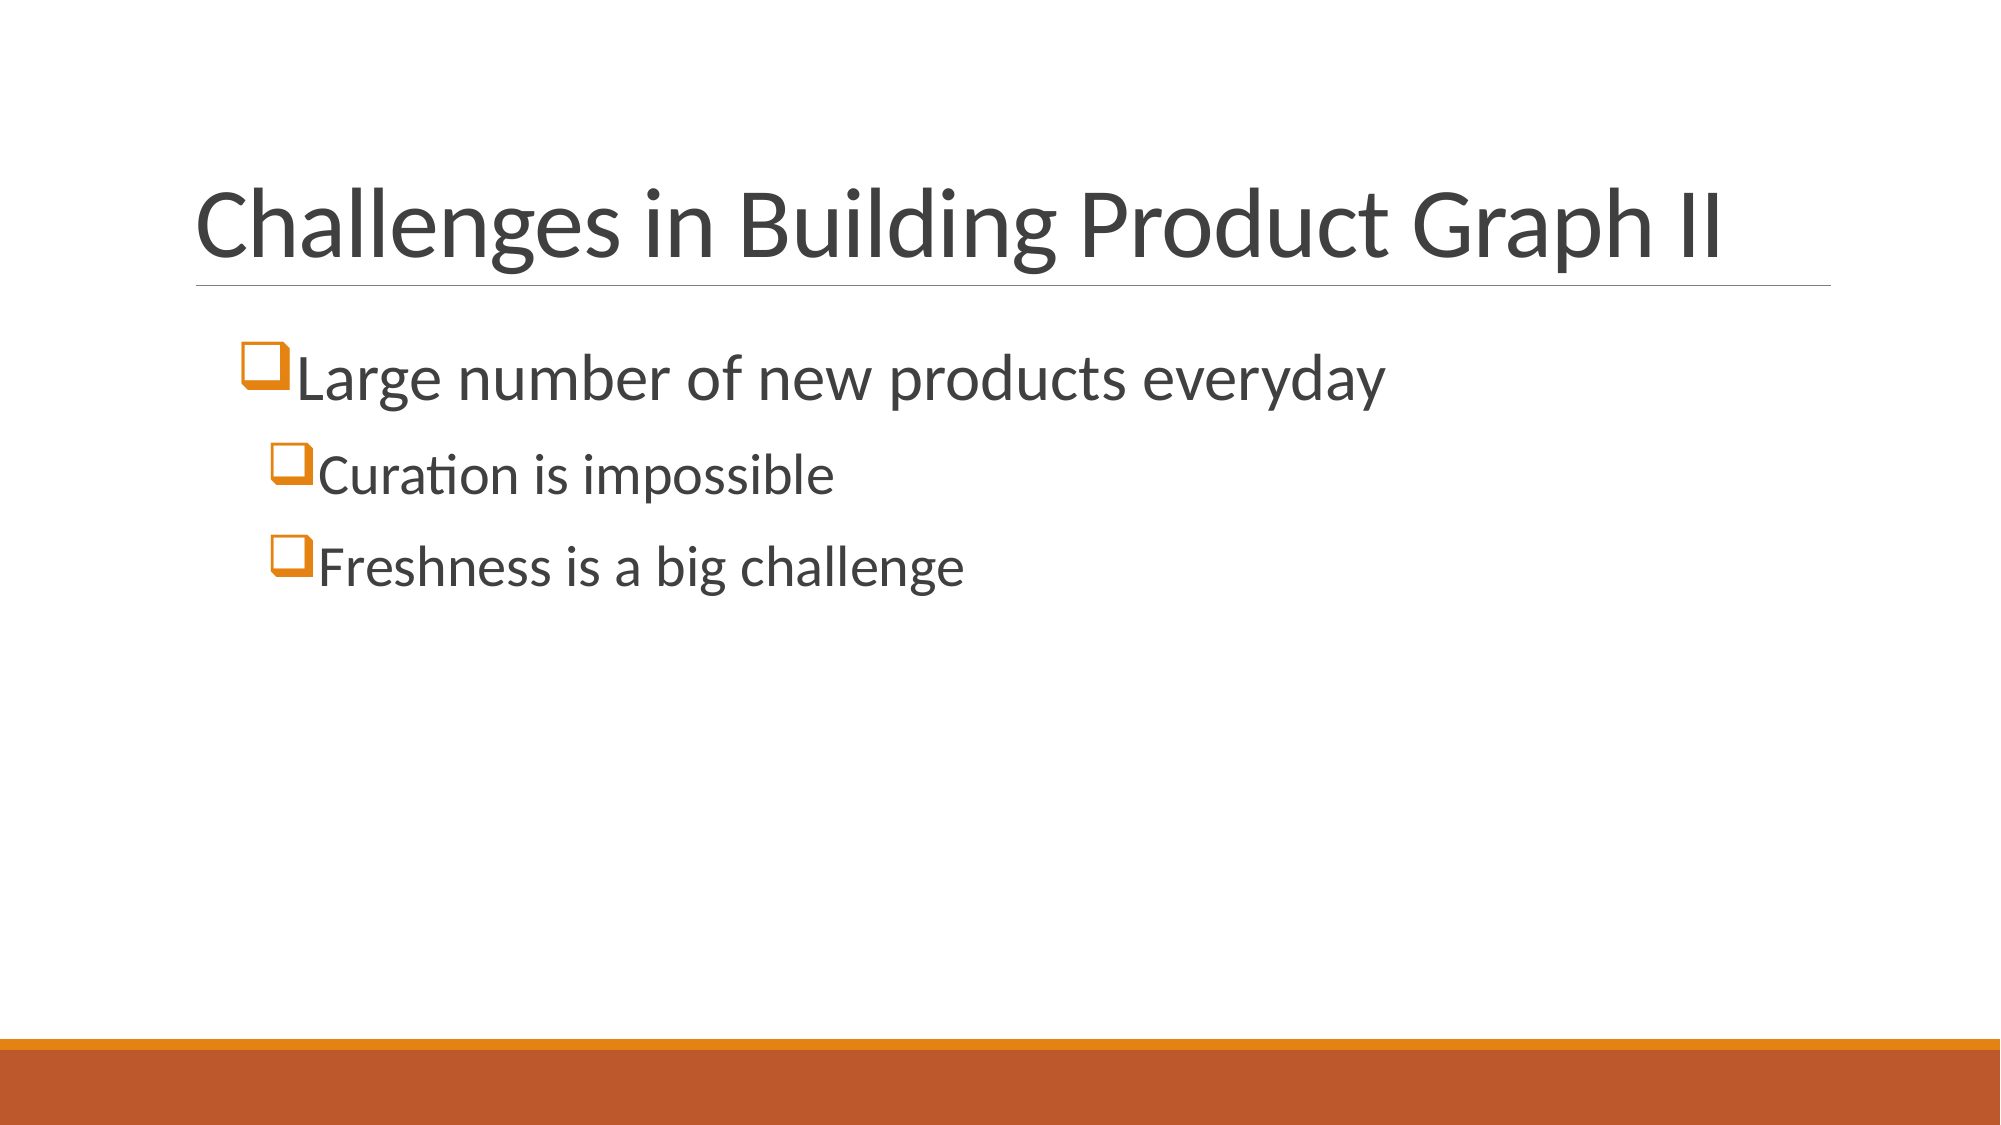

# Challenges in Building Product Graph II
Large number of new products everyday
Curation is impossible
Freshness is a big challenge